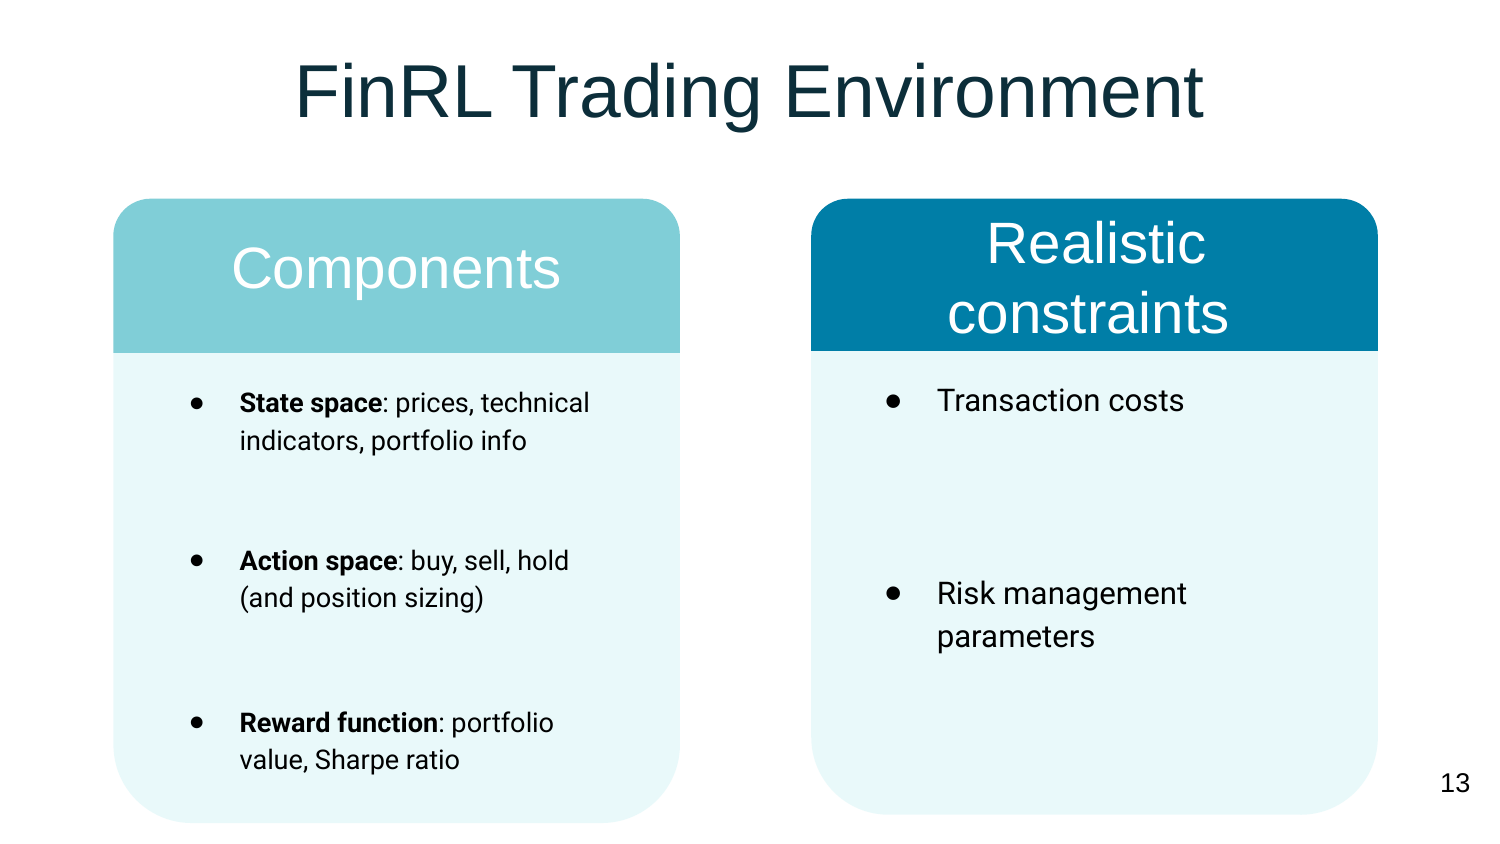

FinRL Trading Environment

Realistic constraints

Transaction costs

Risk management parameters

Components

State space: prices, technical indicators, portfolio info

Action space: buy, sell, hold (and position sizing)

Reward function: portfolio value, Sharpe ratio

13